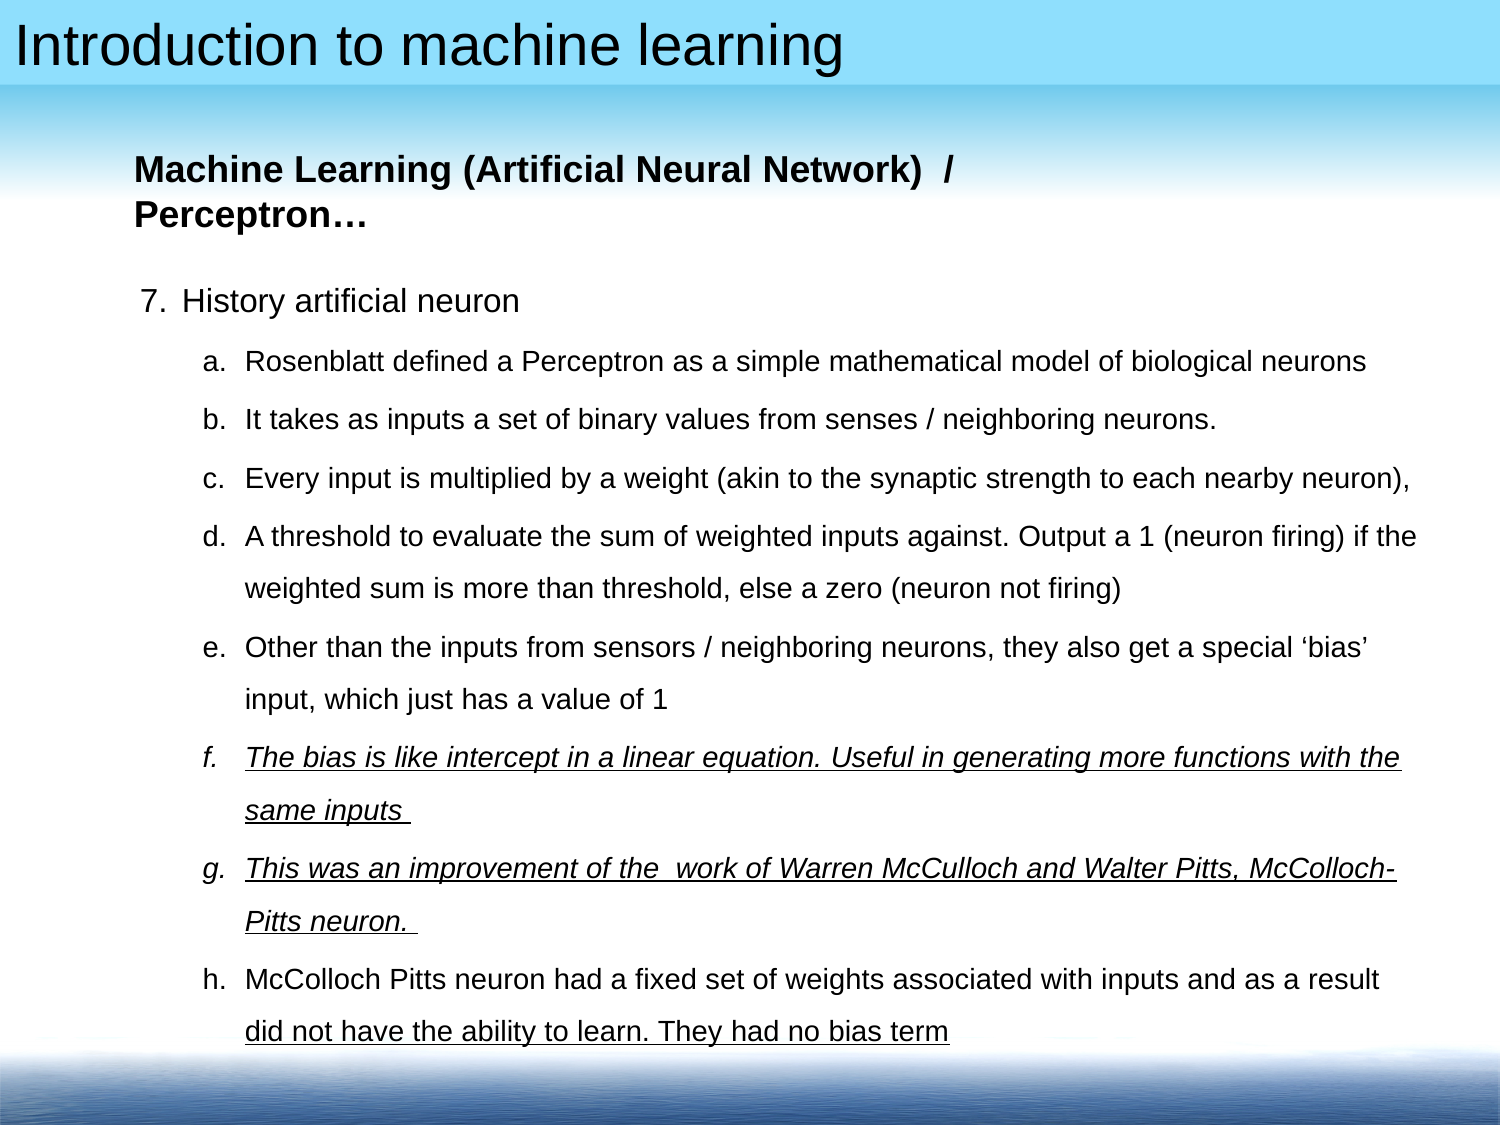

Machine Learning (Artificial Neural Network)  / Perceptron…
History artificial neuron
Rosenblatt defined a Perceptron as a simple mathematical model of biological neurons
It takes as inputs a set of binary values from senses / neighboring neurons.
Every input is multiplied by a weight (akin to the synaptic strength to each nearby neuron),
A threshold to evaluate the sum of weighted inputs against. Output a 1 (neuron firing) if the weighted sum is more than threshold, else a zero (neuron not firing)
Other than the inputs from sensors / neighboring neurons, they also get a special ‘bias’ input, which just has a value of 1
The bias is like intercept in a linear equation. Useful in generating more functions with the same inputs
This was an improvement of the  work of Warren McCulloch and Walter Pitts, McColloch-Pitts neuron.
McColloch Pitts neuron had a fixed set of weights associated with inputs and as a result did not have the ability to learn. They had no bias term